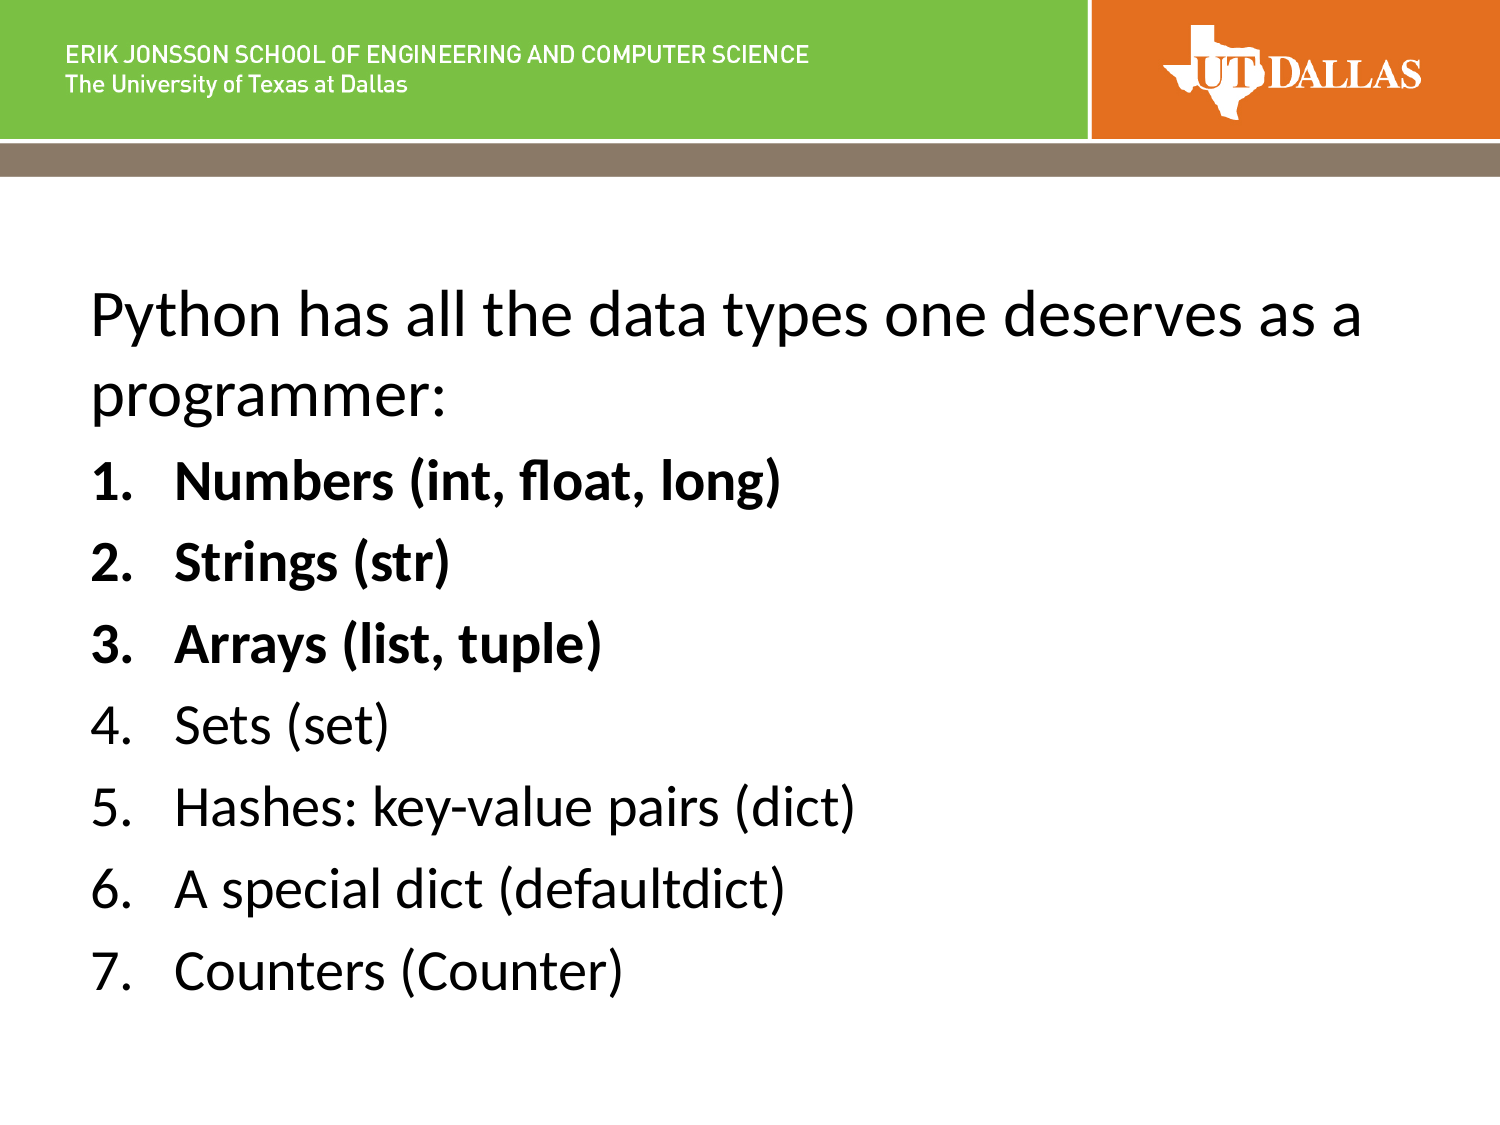

Python has all the data types one deserves as a programmer:
Numbers (int, float, long)
Strings (str)
Arrays (list, tuple)
Sets (set)
Hashes: key-value pairs (dict)
A special dict (defaultdict)
Counters (Counter)